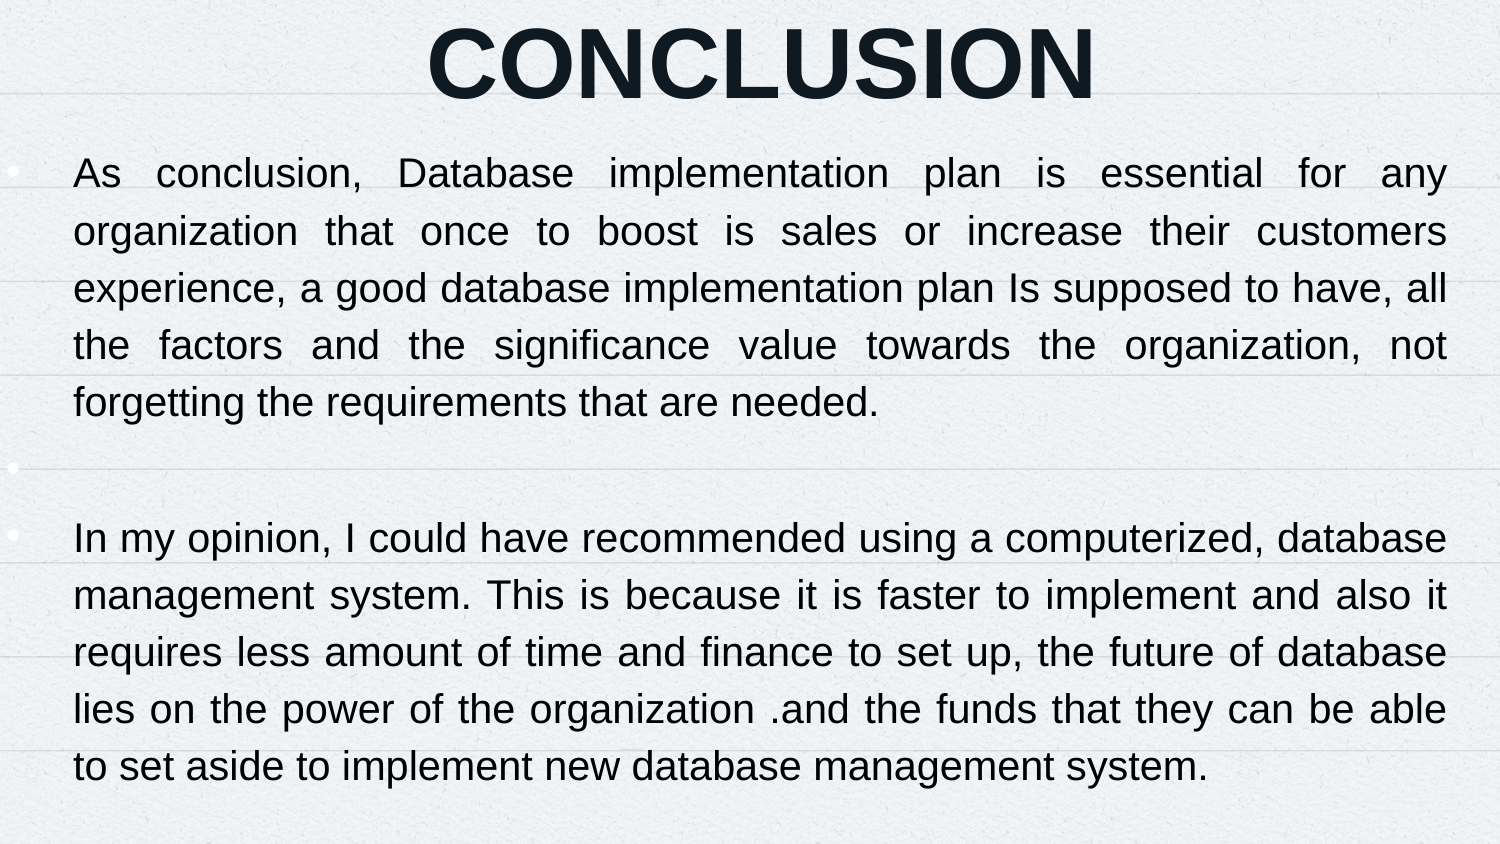

# CONCLUSION
As conclusion, Database implementation plan is essential for any organization that once to boost is sales or increase their customers experience, a good database implementation plan Is supposed to have, all the factors and the significance value towards the organization, not forgetting the requirements that are needed.

In my opinion, I could have recommended using a computerized, database management system. This is because it is faster to implement and also it requires less amount of time and finance to set up, the future of database lies on the power of the organization .and the funds that they can be able to set aside to implement new database management system.